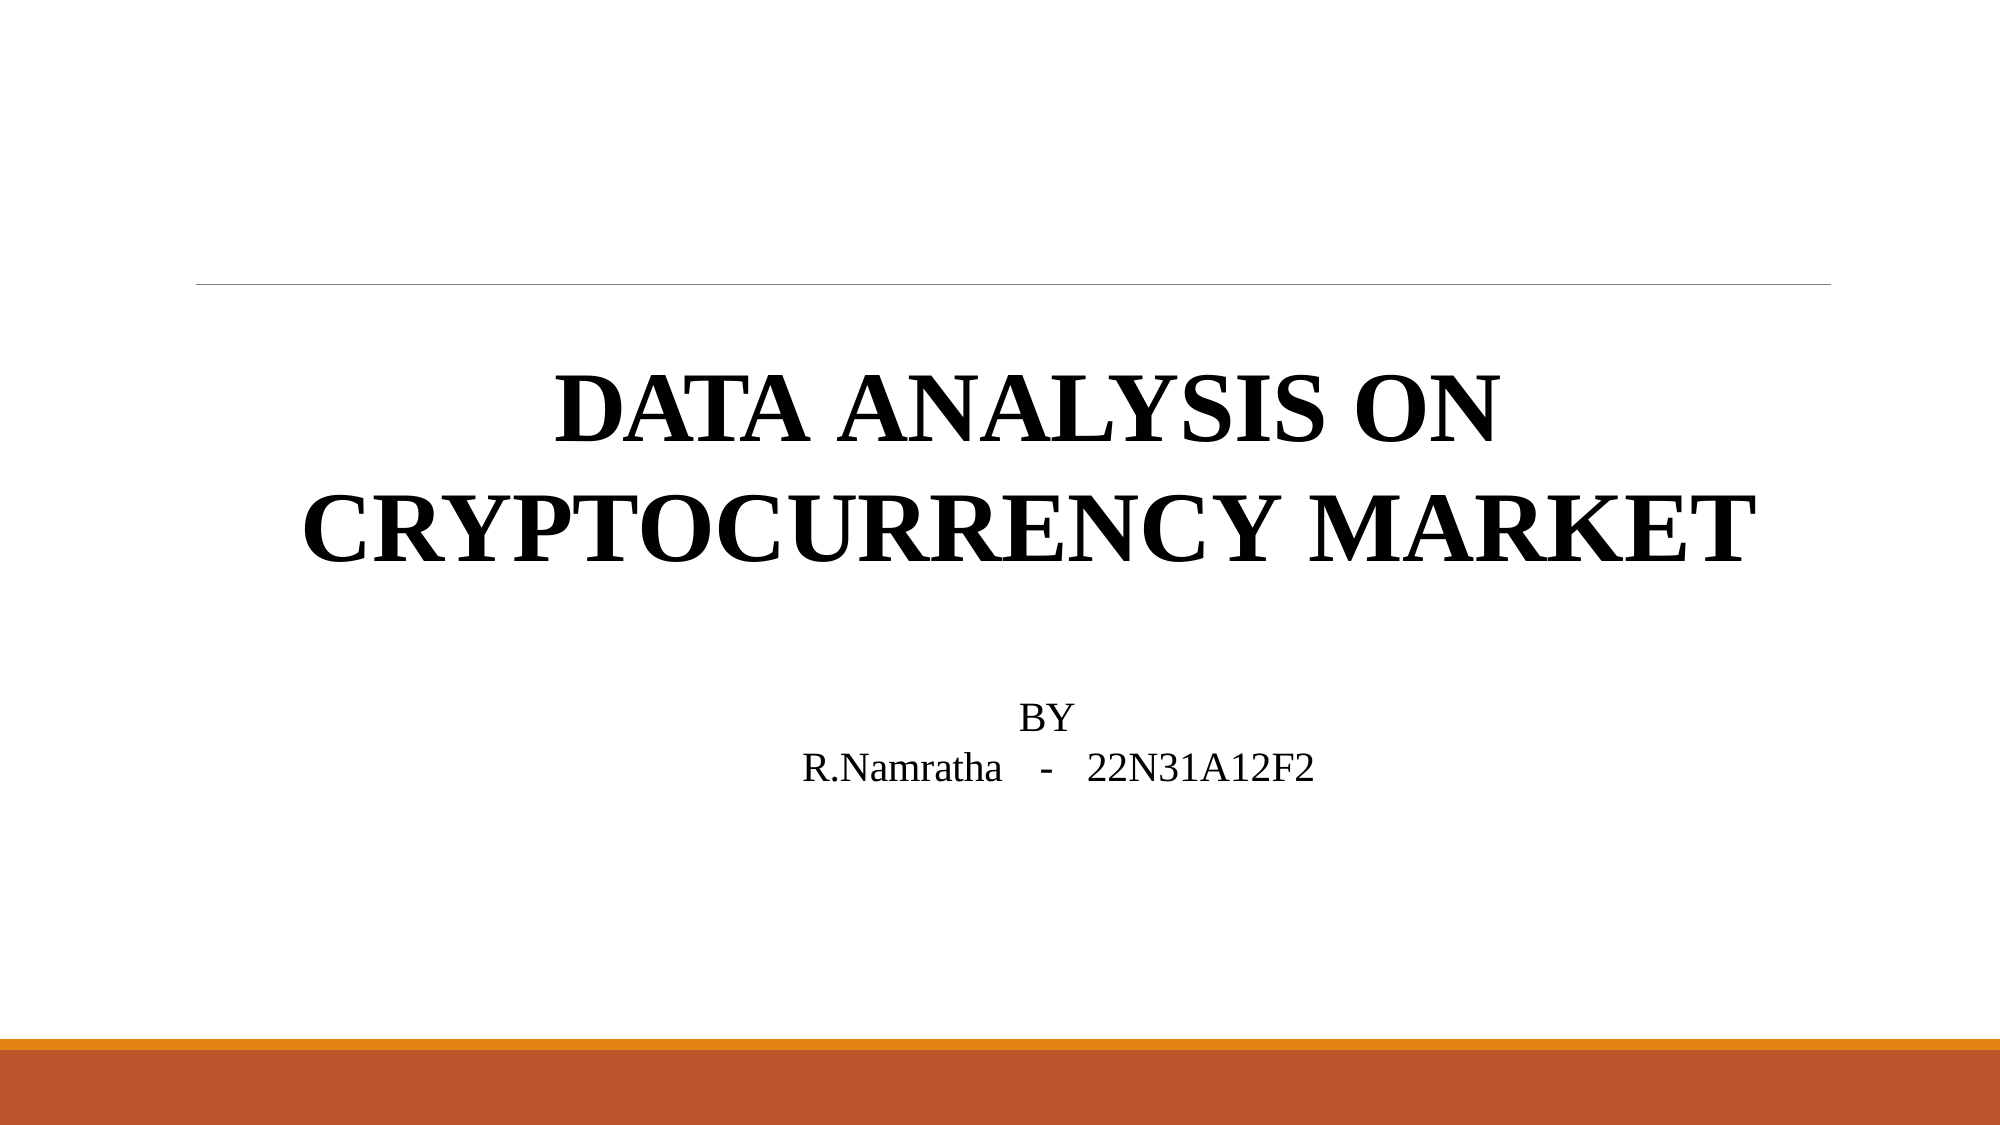

DATA ANALYSIS ON CRYPTOCURRENCY MARKET
                       BY
R.Namratha
-	22N31A12F2